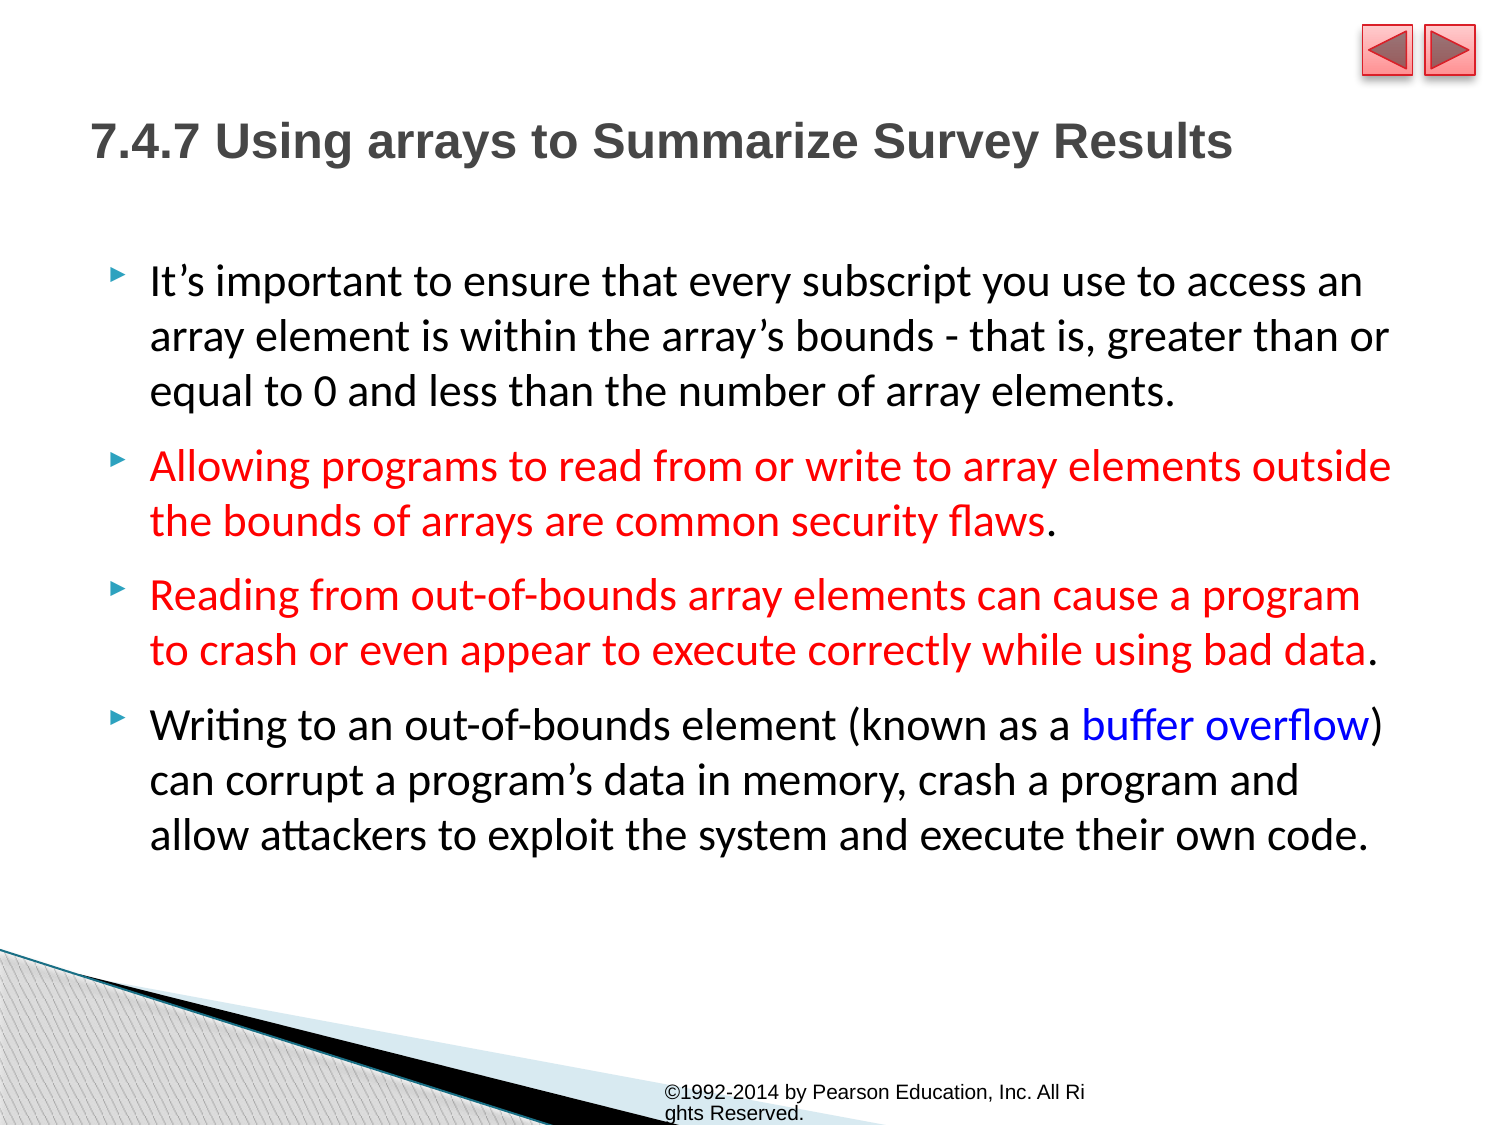

# 7.4.7 Using arrays to Summarize Survey Results
It’s important to ensure that every subscript you use to access an array element is within the array’s bounds - that is, greater than or equal to 0 and less than the number of array elements.
Allowing programs to read from or write to array elements outside the bounds of arrays are common security flaws.
Reading from out-of-bounds array elements can cause a program to crash or even appear to execute correctly while using bad data.
Writing to an out-of-bounds element (known as a buffer overflow) can corrupt a program’s data in memory, crash a program and allow attackers to exploit the system and execute their own code.
©1992-2014 by Pearson Education, Inc. All Rights Reserved.